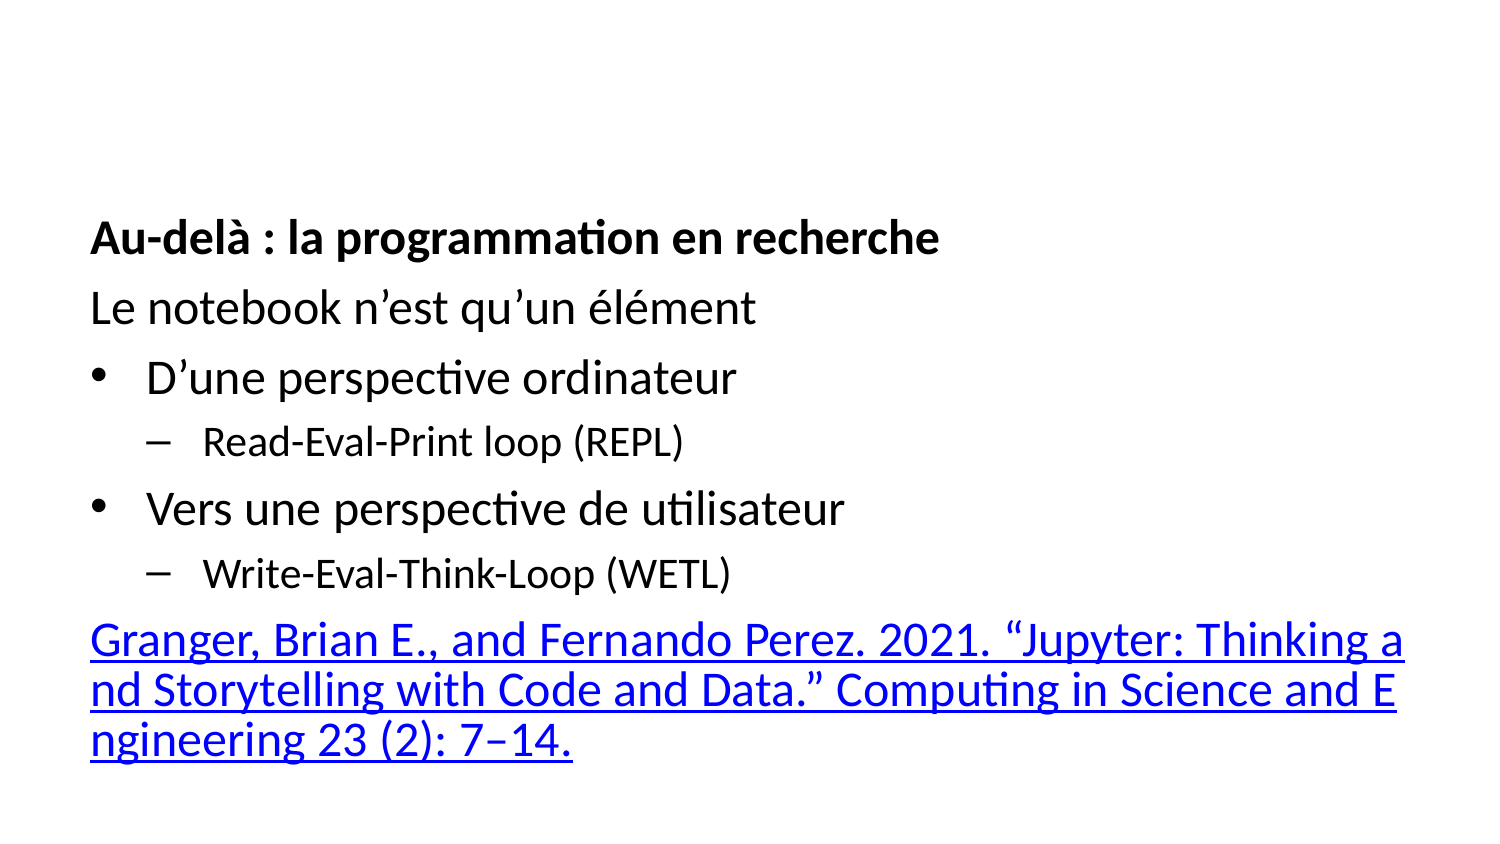

Au-delà : la programmation en recherche
Le notebook n’est qu’un élément
D’une perspective ordinateur
Read-Eval-Print loop (REPL)
Vers une perspective de utilisateur
Write-Eval-Think-Loop (WETL)
Granger, Brian E., and Fernando Perez. 2021. “Jupyter: Thinking and Storytelling with Code and Data.” Computing in Science and Engineering 23 (2): 7–14.